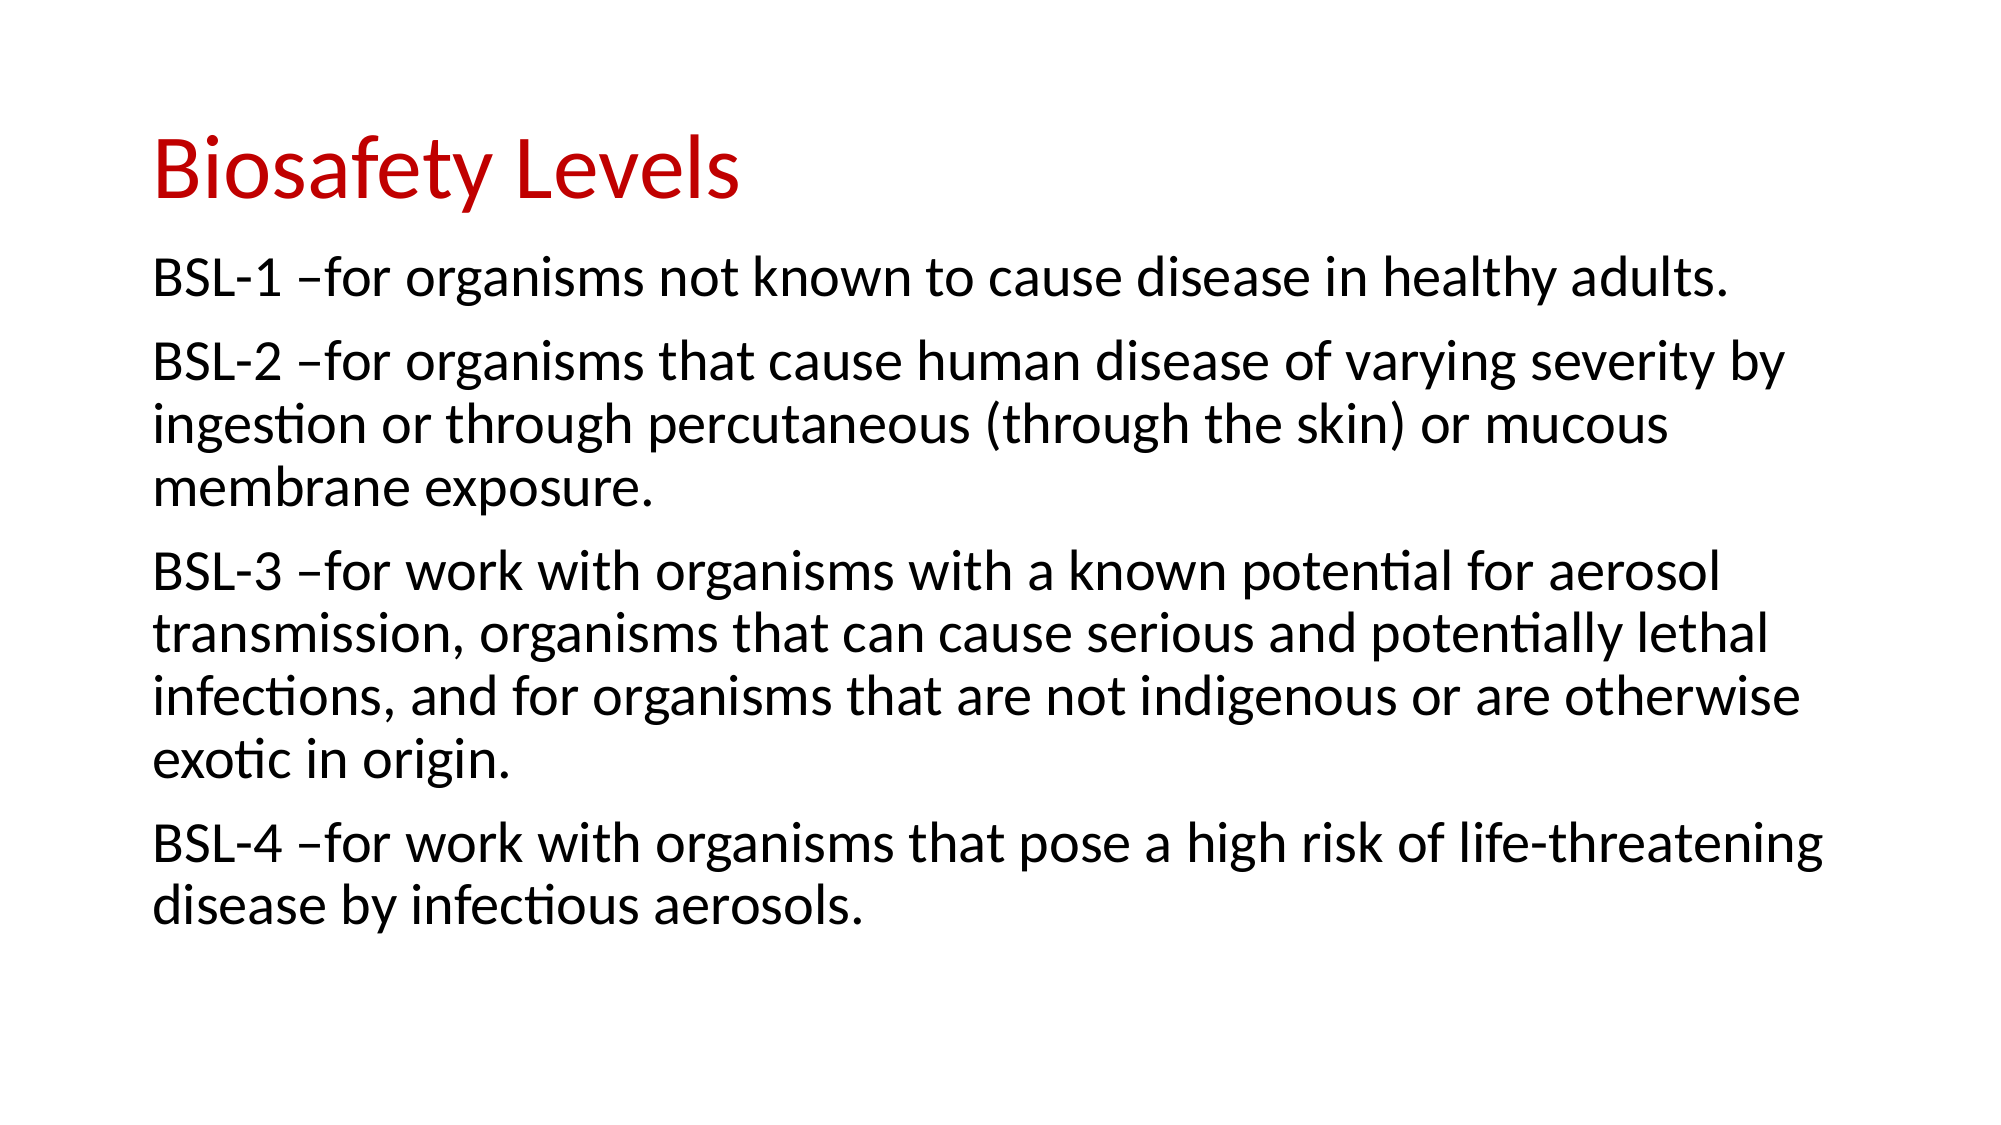

# Biosafety Levels
BSL-1 –for organisms not known to cause disease in healthy adults.
BSL-2 –for organisms that cause human disease of varying severity by ingestion or through percutaneous (through the skin) or mucous membrane exposure.
BSL-3 –for work with organisms with a known potential for aerosol transmission, organisms that can cause serious and potentially lethal infections, and for organisms that are not indigenous or are otherwise exotic in origin.
BSL-4 –for work with organisms that pose a high risk of life-threatening disease by infectious aerosols.